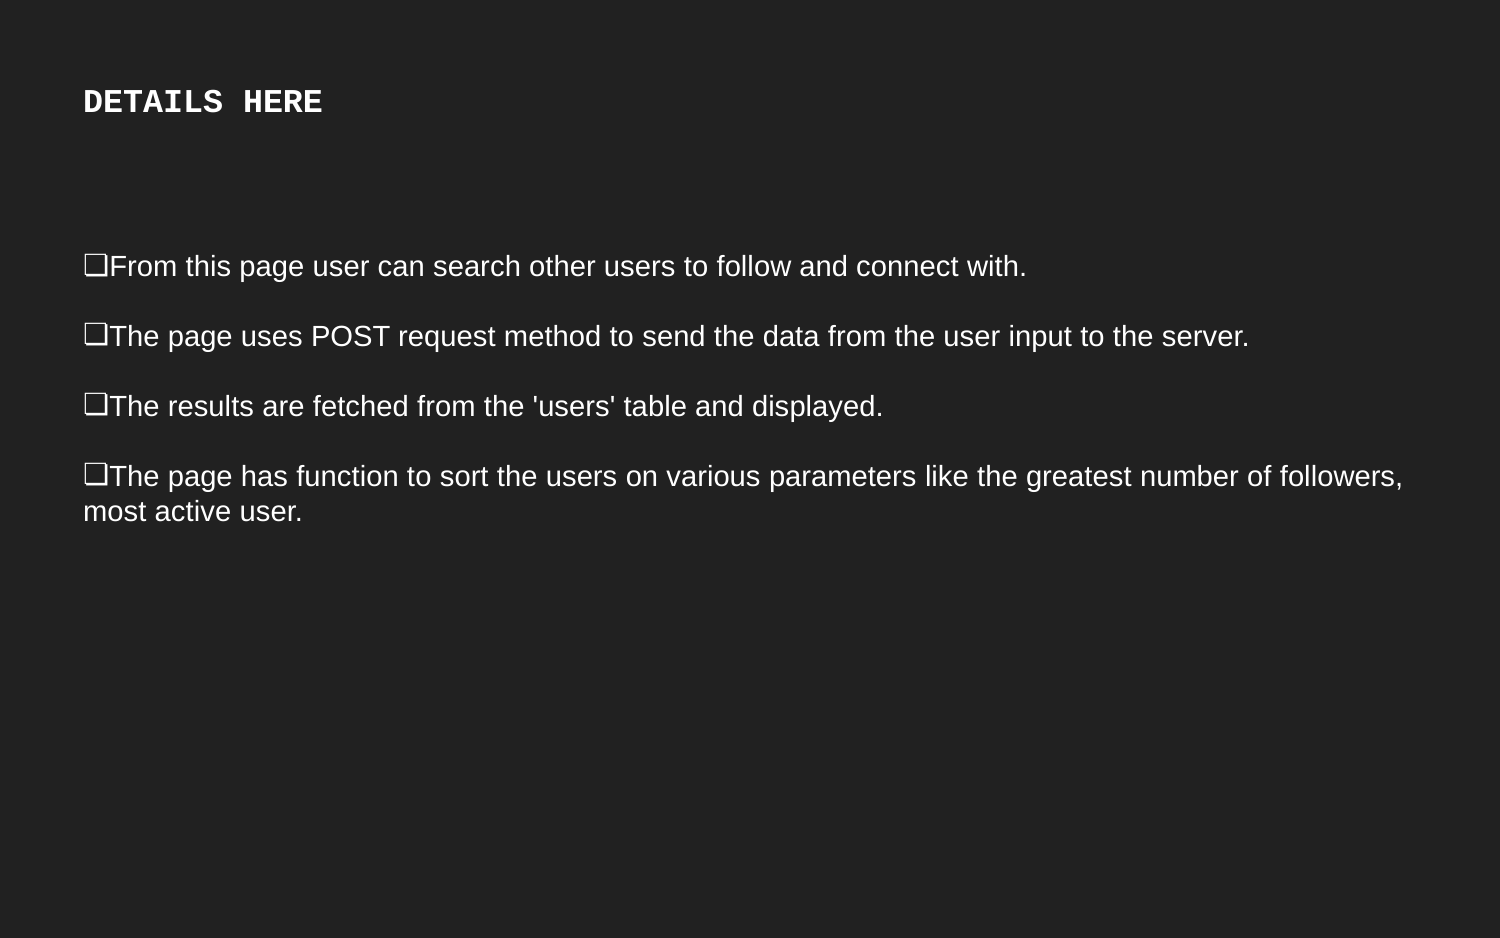

DETAILS HERE

From this page user can search other users to follow and connect with.

The page uses POST request method to send the data from the user input to the server.

The results are fetched from the 'users' table and displayed.

The page has function to sort the users on various parameters like the greatest number of followers, most active user.